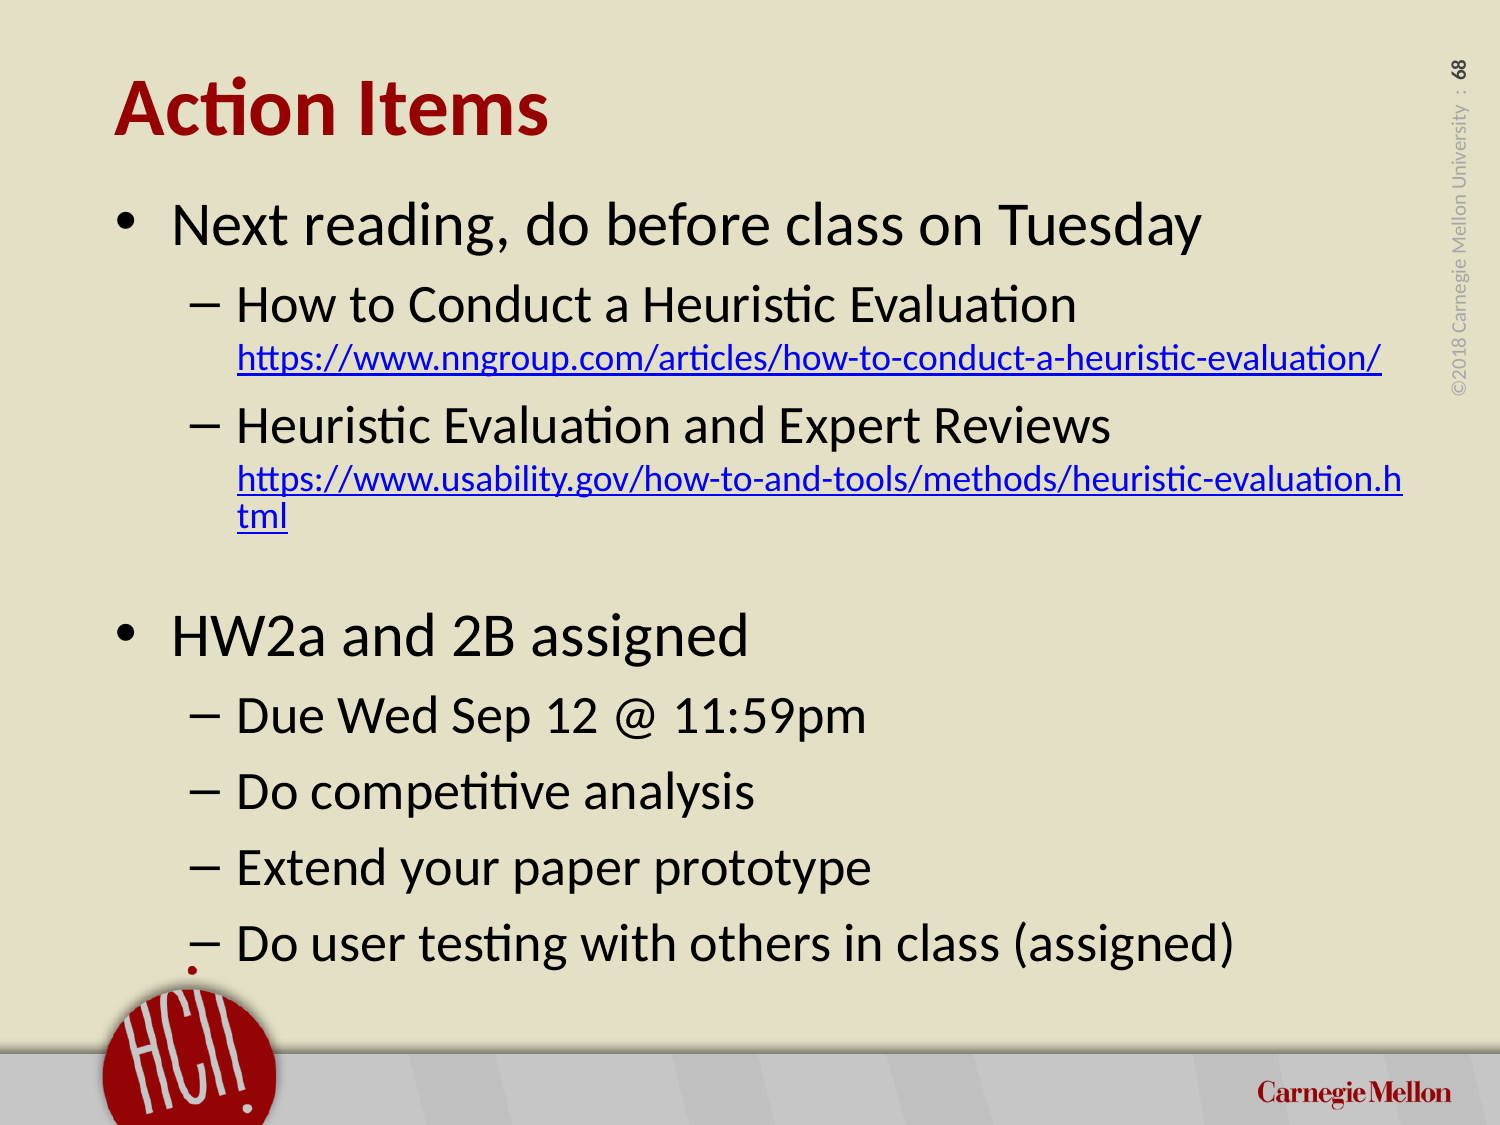

# Action Items
Next reading, do before class on Tuesday
How to Conduct a Heuristic Evaluation
https://www.nngroup.com/articles/how-to-conduct-a-heuristic-evaluation/
Heuristic Evaluation and Expert Reviews
https://www.usability.gov/how-to-and-tools/methods/heuristic-evaluation.html
HW2a and 2B assigned
Due Wed Sep 12 @ 11:59pm
Do competitive analysis
Extend your paper prototype
Do user testing with others in class (assigned)
Update each semester